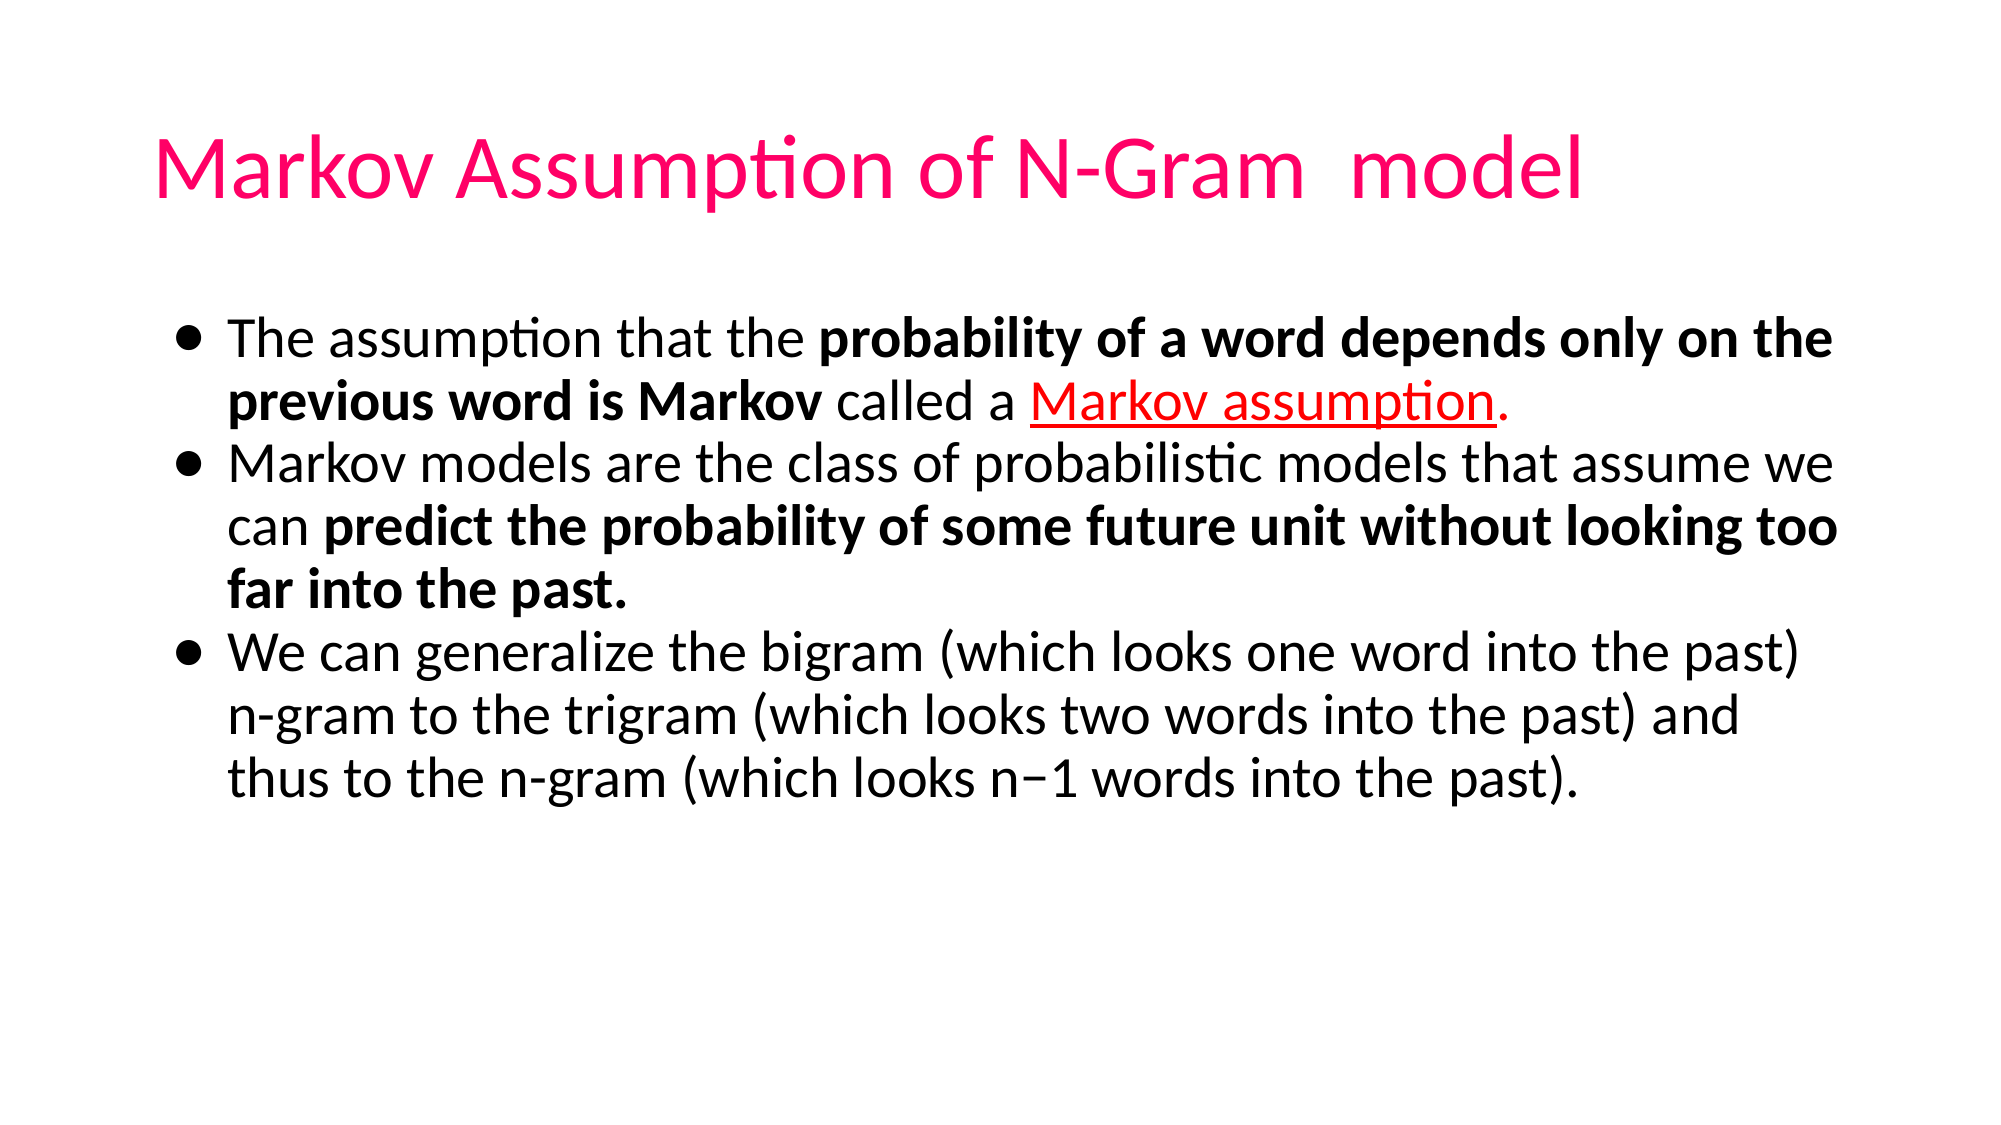

# Markov Assumption of N-Gram  model
The assumption that the probability of a word depends only on the previous word is Markov called a Markov assumption.
Markov models are the class of probabilistic models that assume we can predict the probability of some future unit without looking too far into the past.
We can generalize the bigram (which looks one word into the past) n-gram to the trigram (which looks two words into the past) and thus to the n-gram (which looks n−1 words into the past).